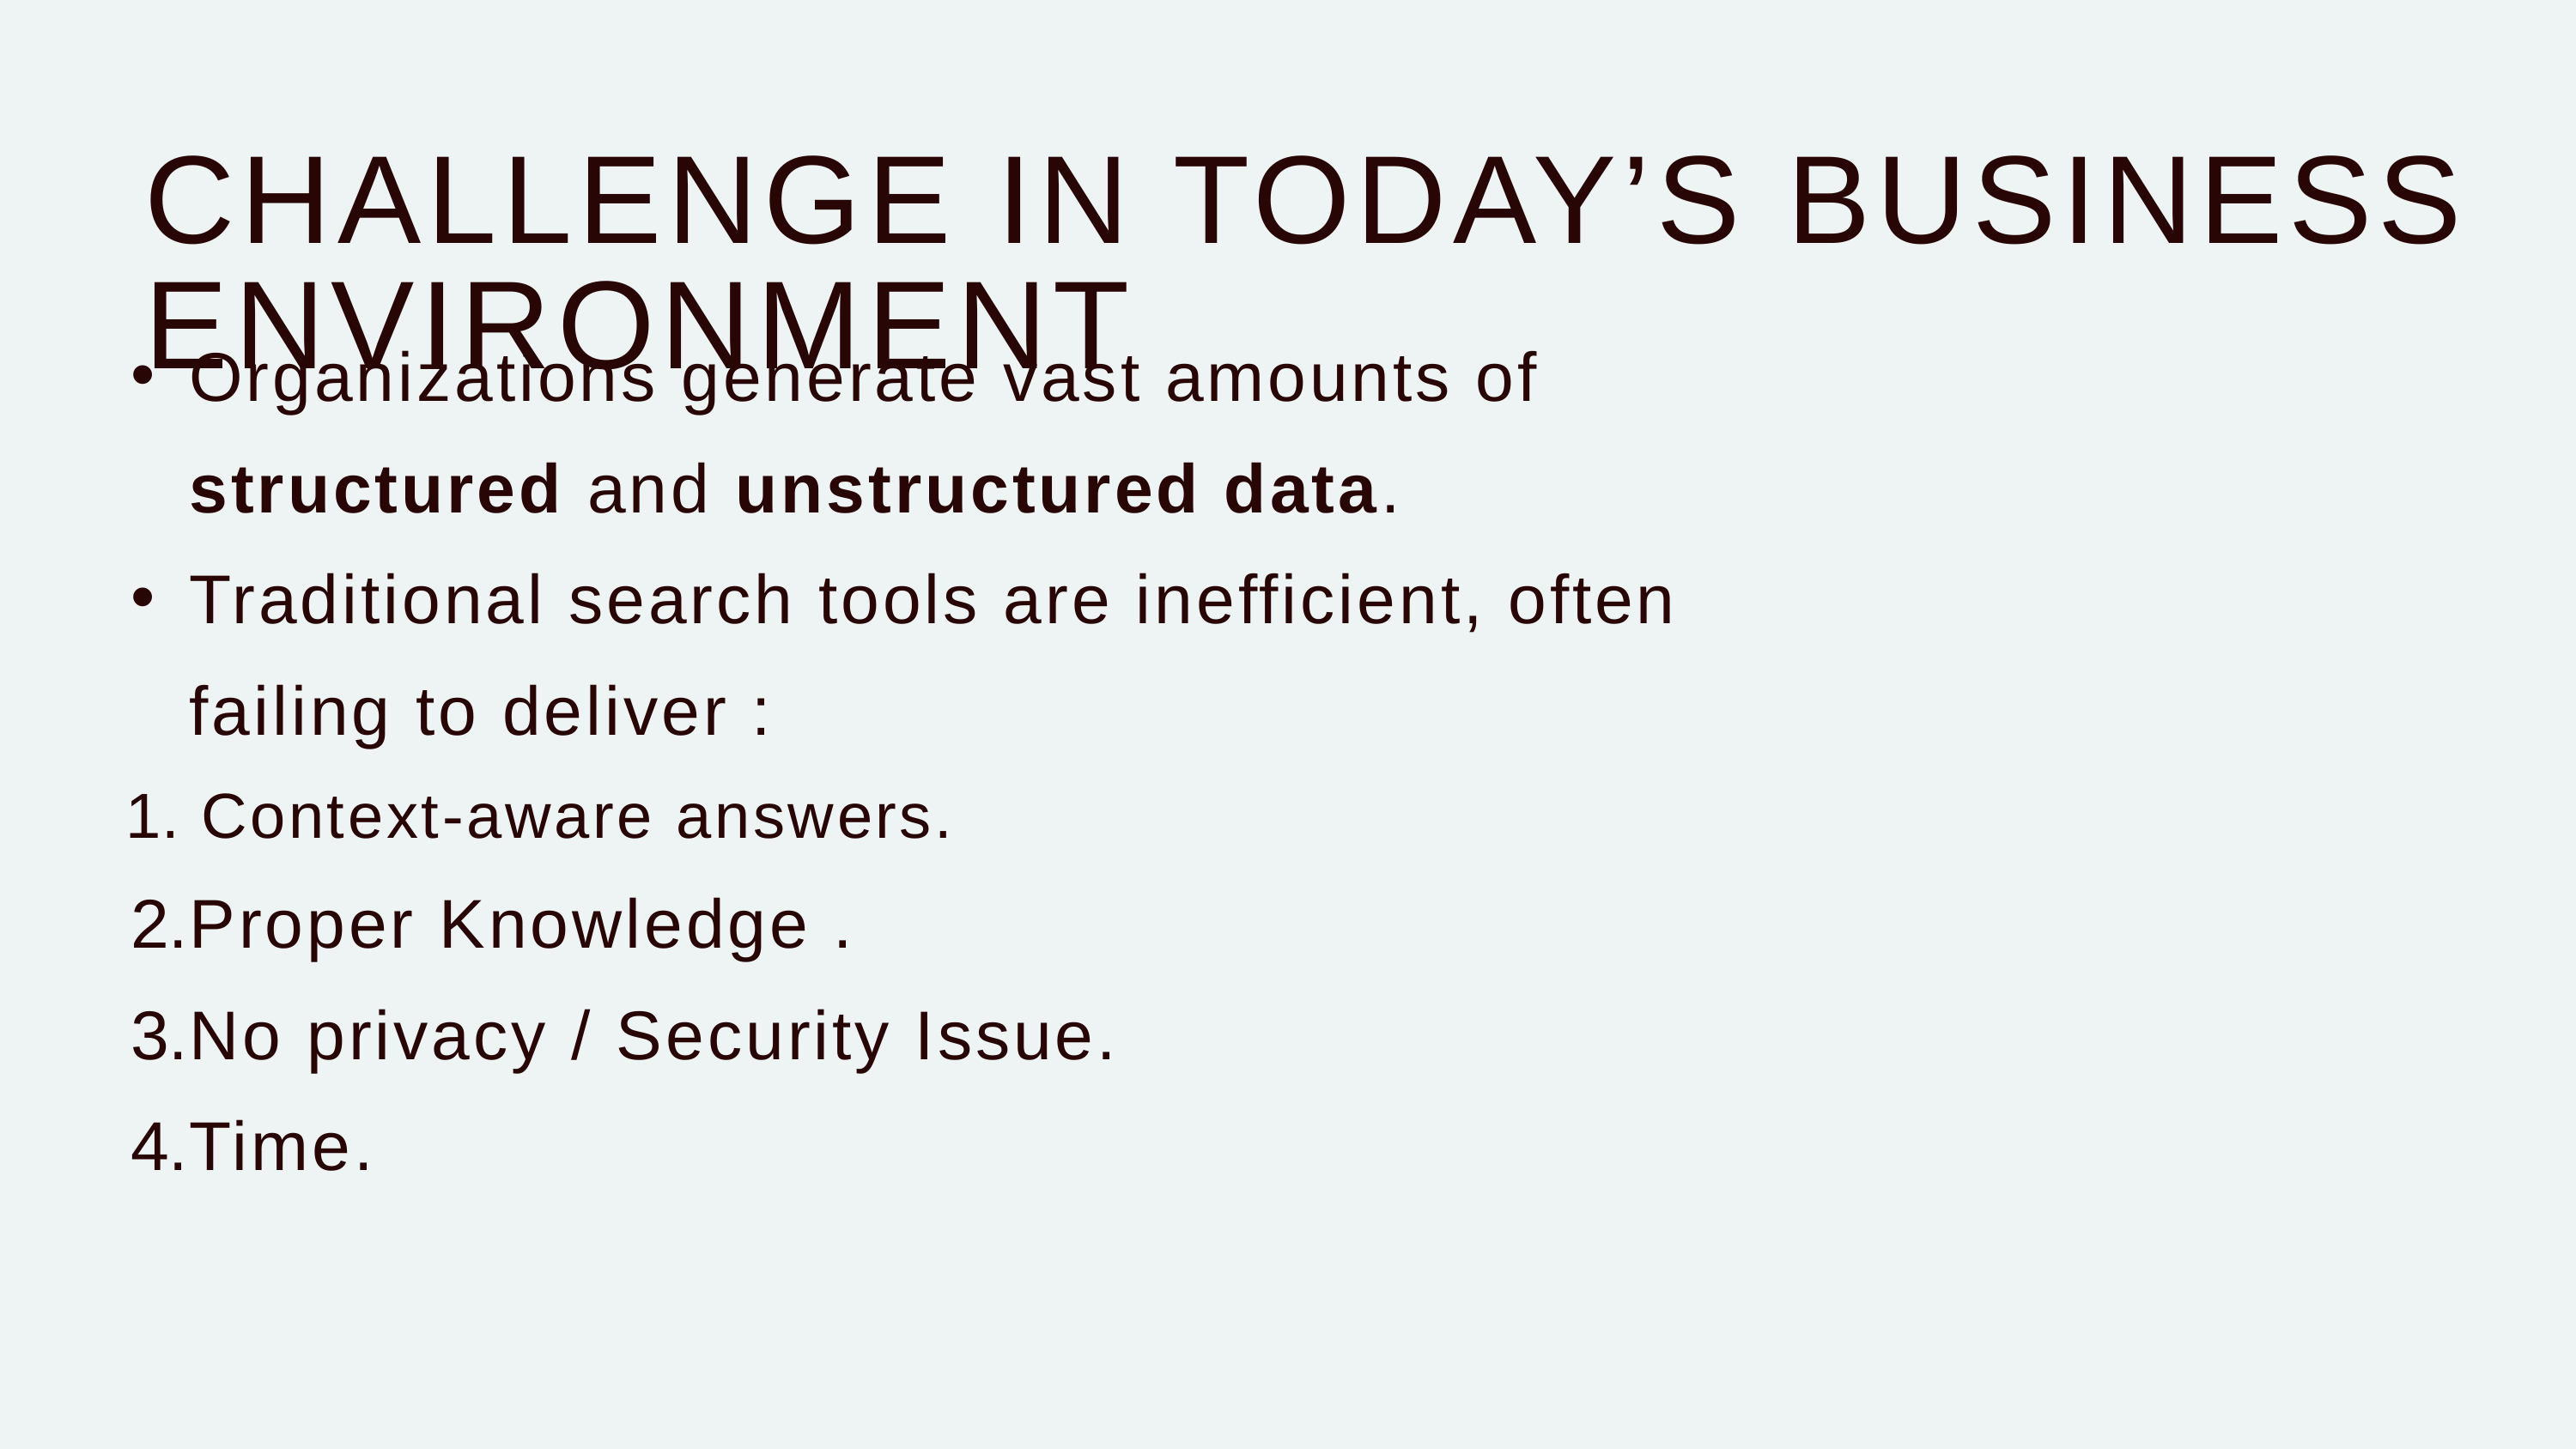

CHALLENGE IN TODAY’S BUSINESS ENVIRONMENT
Organizations generate vast amounts of structured and unstructured data.
Traditional search tools are inefficient, often failing to deliver :
 Context-aware answers.
Proper Knowledge .
No privacy / Security Issue.
Time.